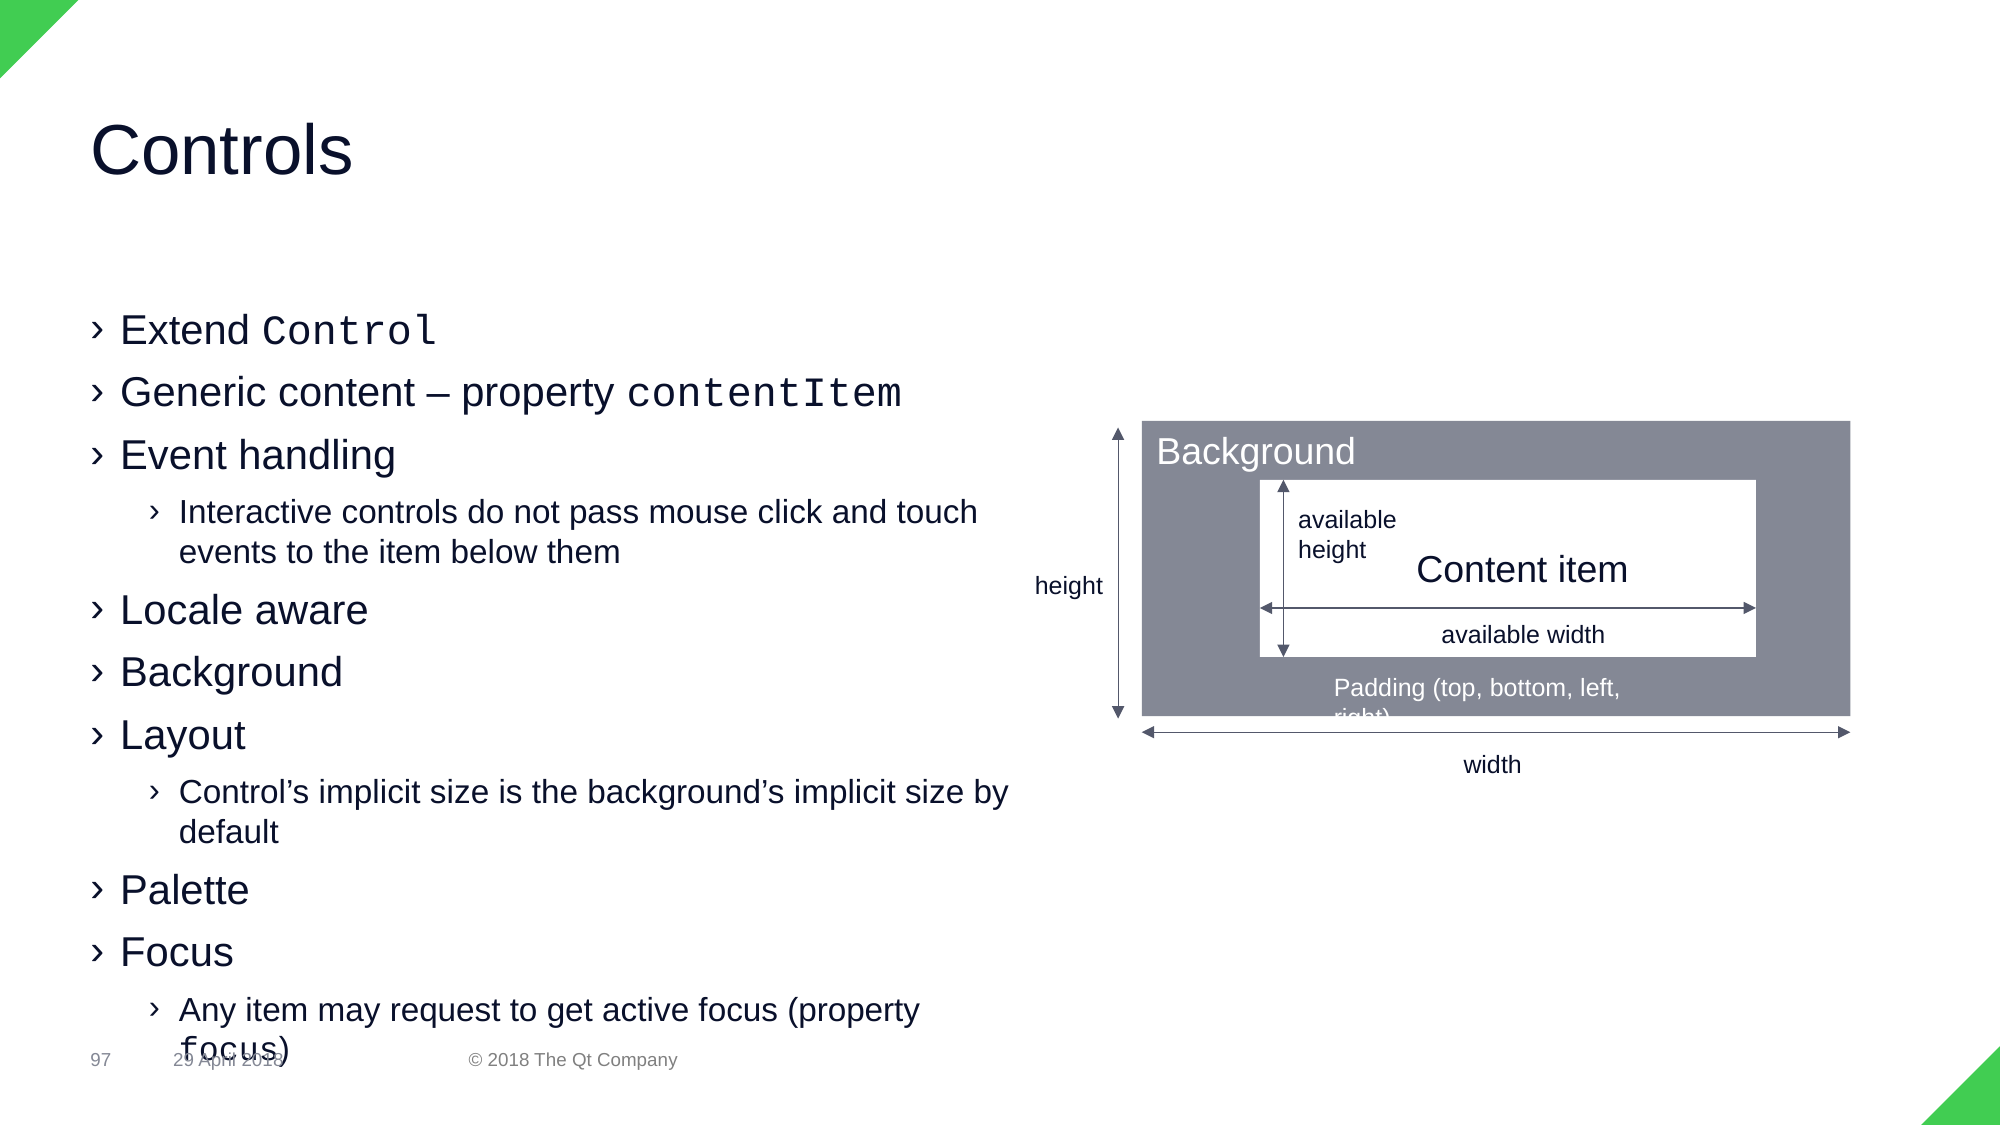

# Controls
Extend Control
Generic content – property contentItem
Event handling
Interactive controls do not pass mouse click and touch events to the item below them
Locale aware
Background
Layout
Control’s implicit size is the background’s implicit size by default
Palette
Focus
Any item may request to get active focus (property focus)

Background

available height
Content item
height
available width
Padding (top, bottom, left, right)
width
97
29 April 2018
© 2018 The Qt Company